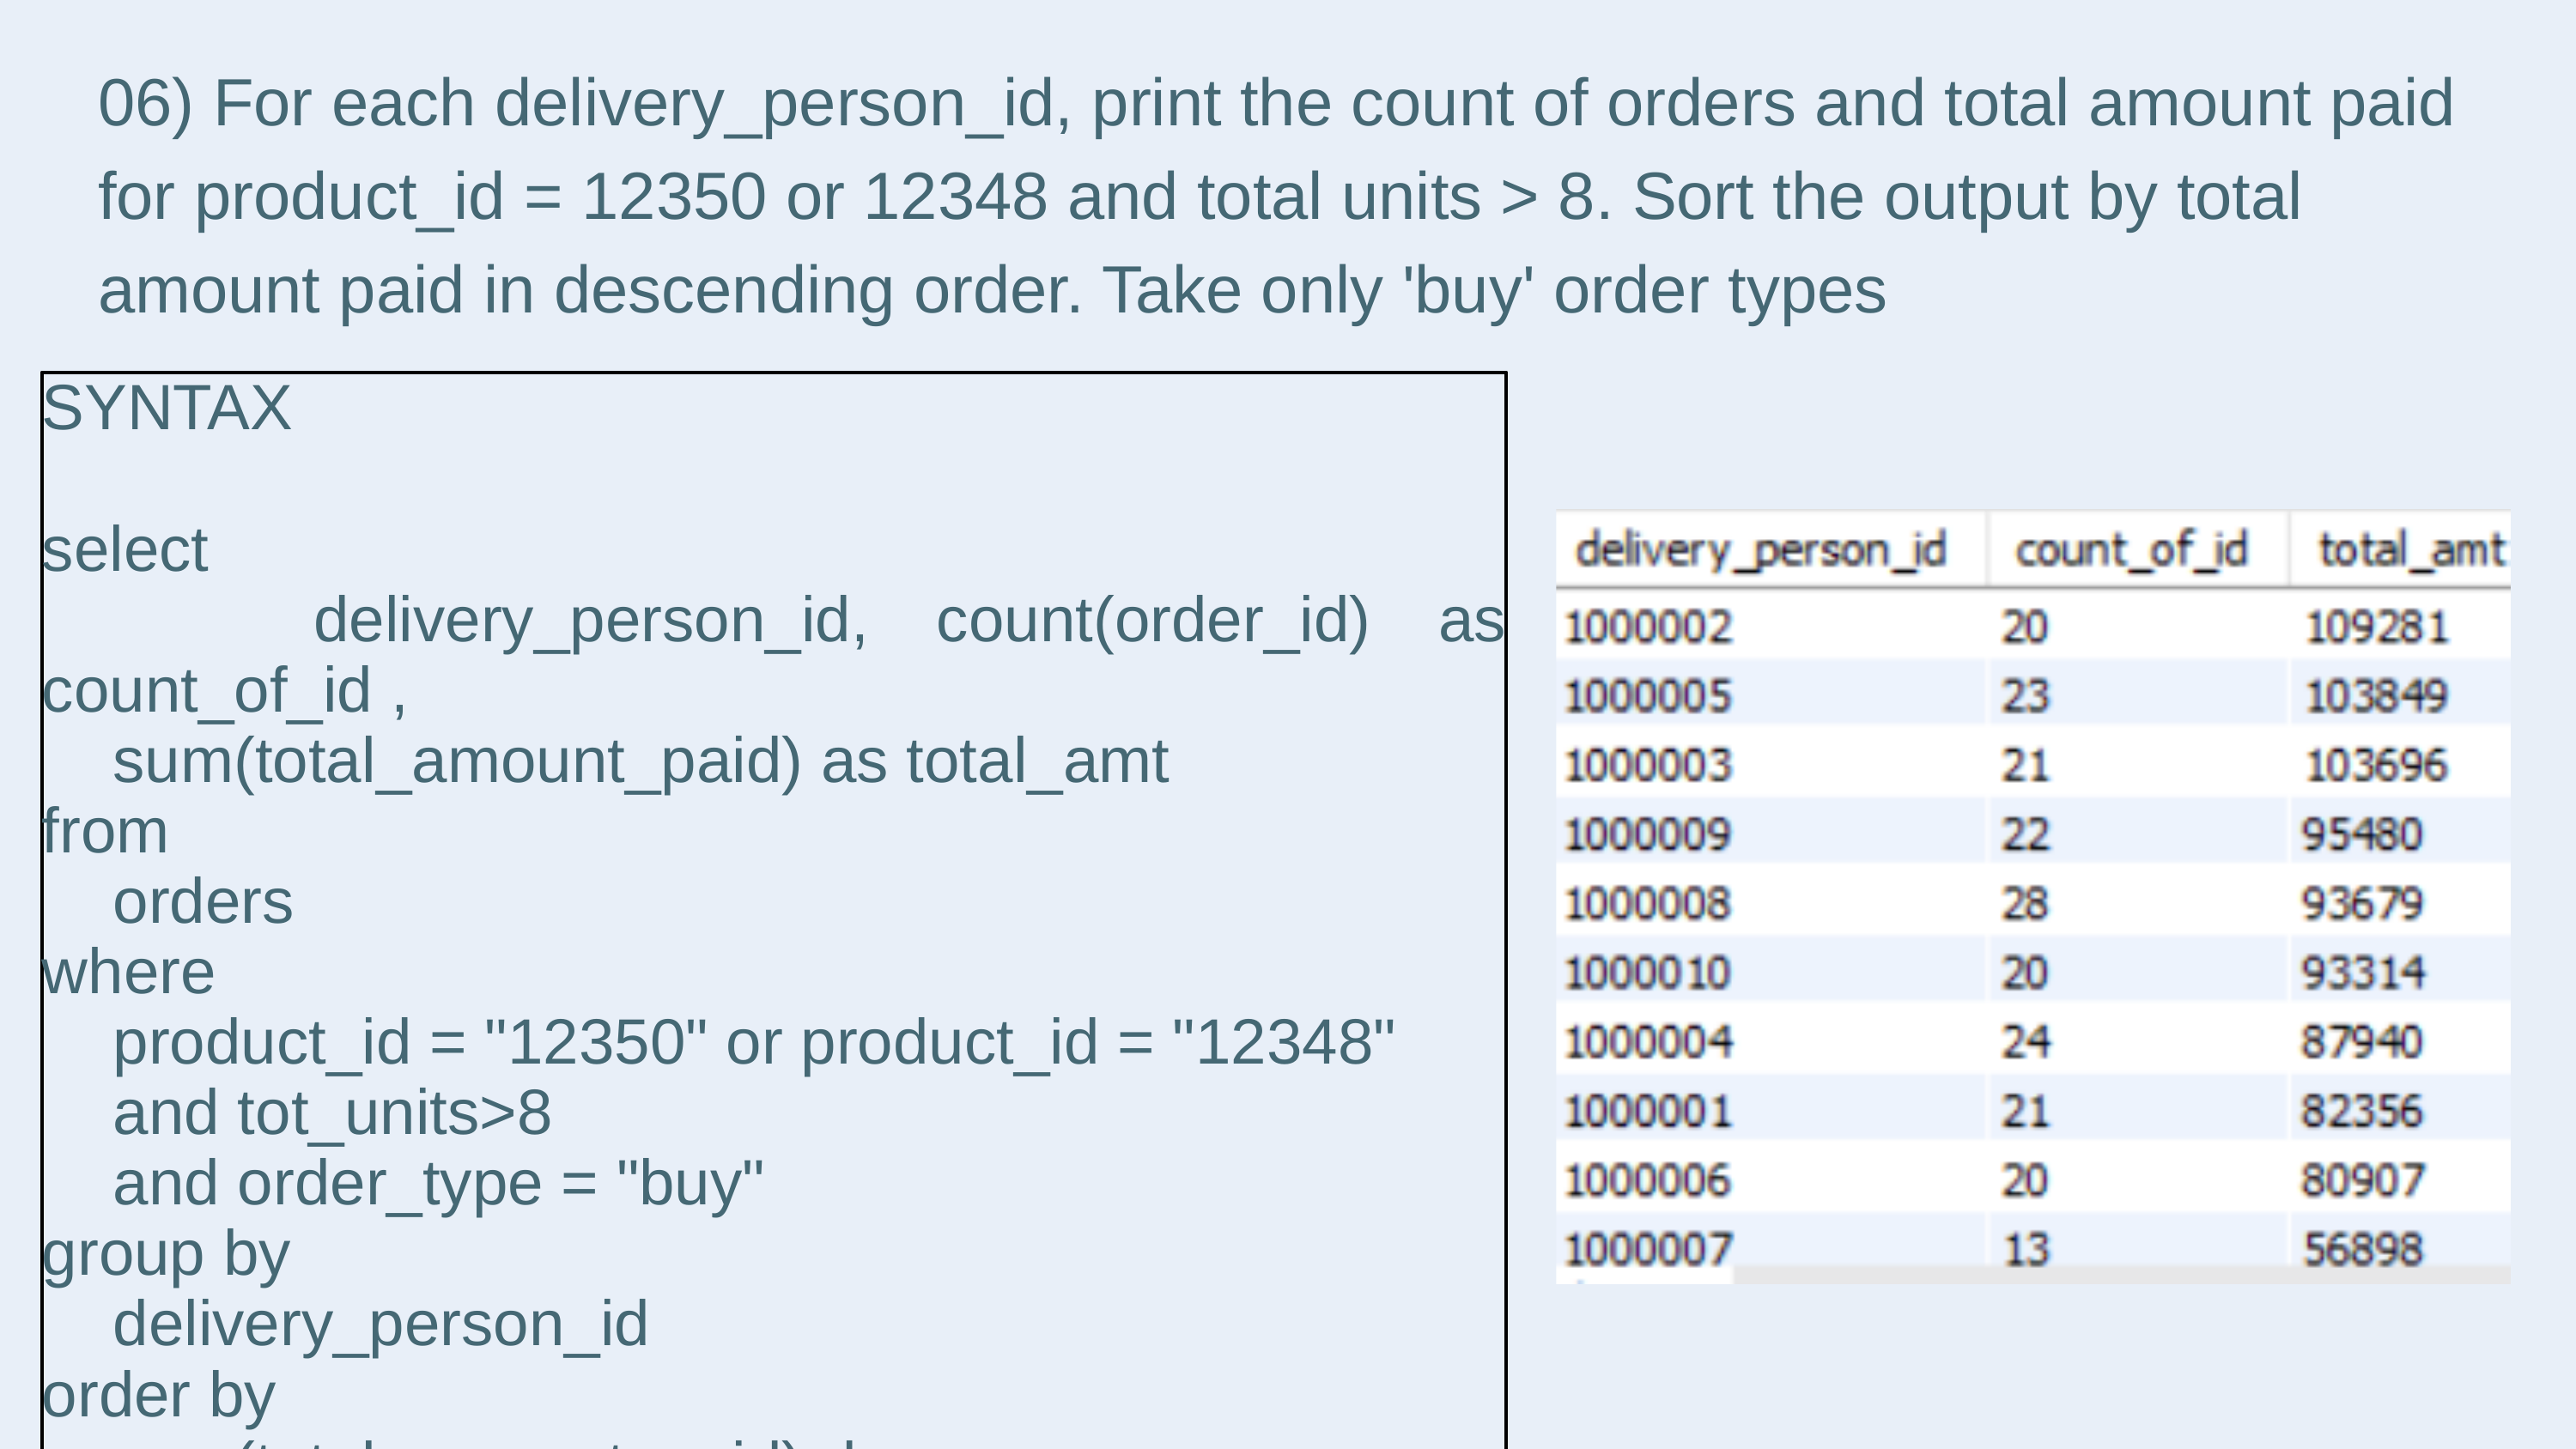

06) For each delivery_person_id, print the count of orders and total amount paid for product_id = 12350 or 12348 and total units > 8. Sort the output by total amount paid in descending order. Take only 'buy' order types
SYNTAX

select
    delivery_person_id, count(order_id) as count_of_id ,
    sum(total_amount_paid) as total_amt
from
    orders
where
    product_id = "12350" or product_id = "12348"
    and tot_units>8
    and order_type = "buy"
group by
    delivery_person_id
order by
    sum(total_amount_paid) desc;